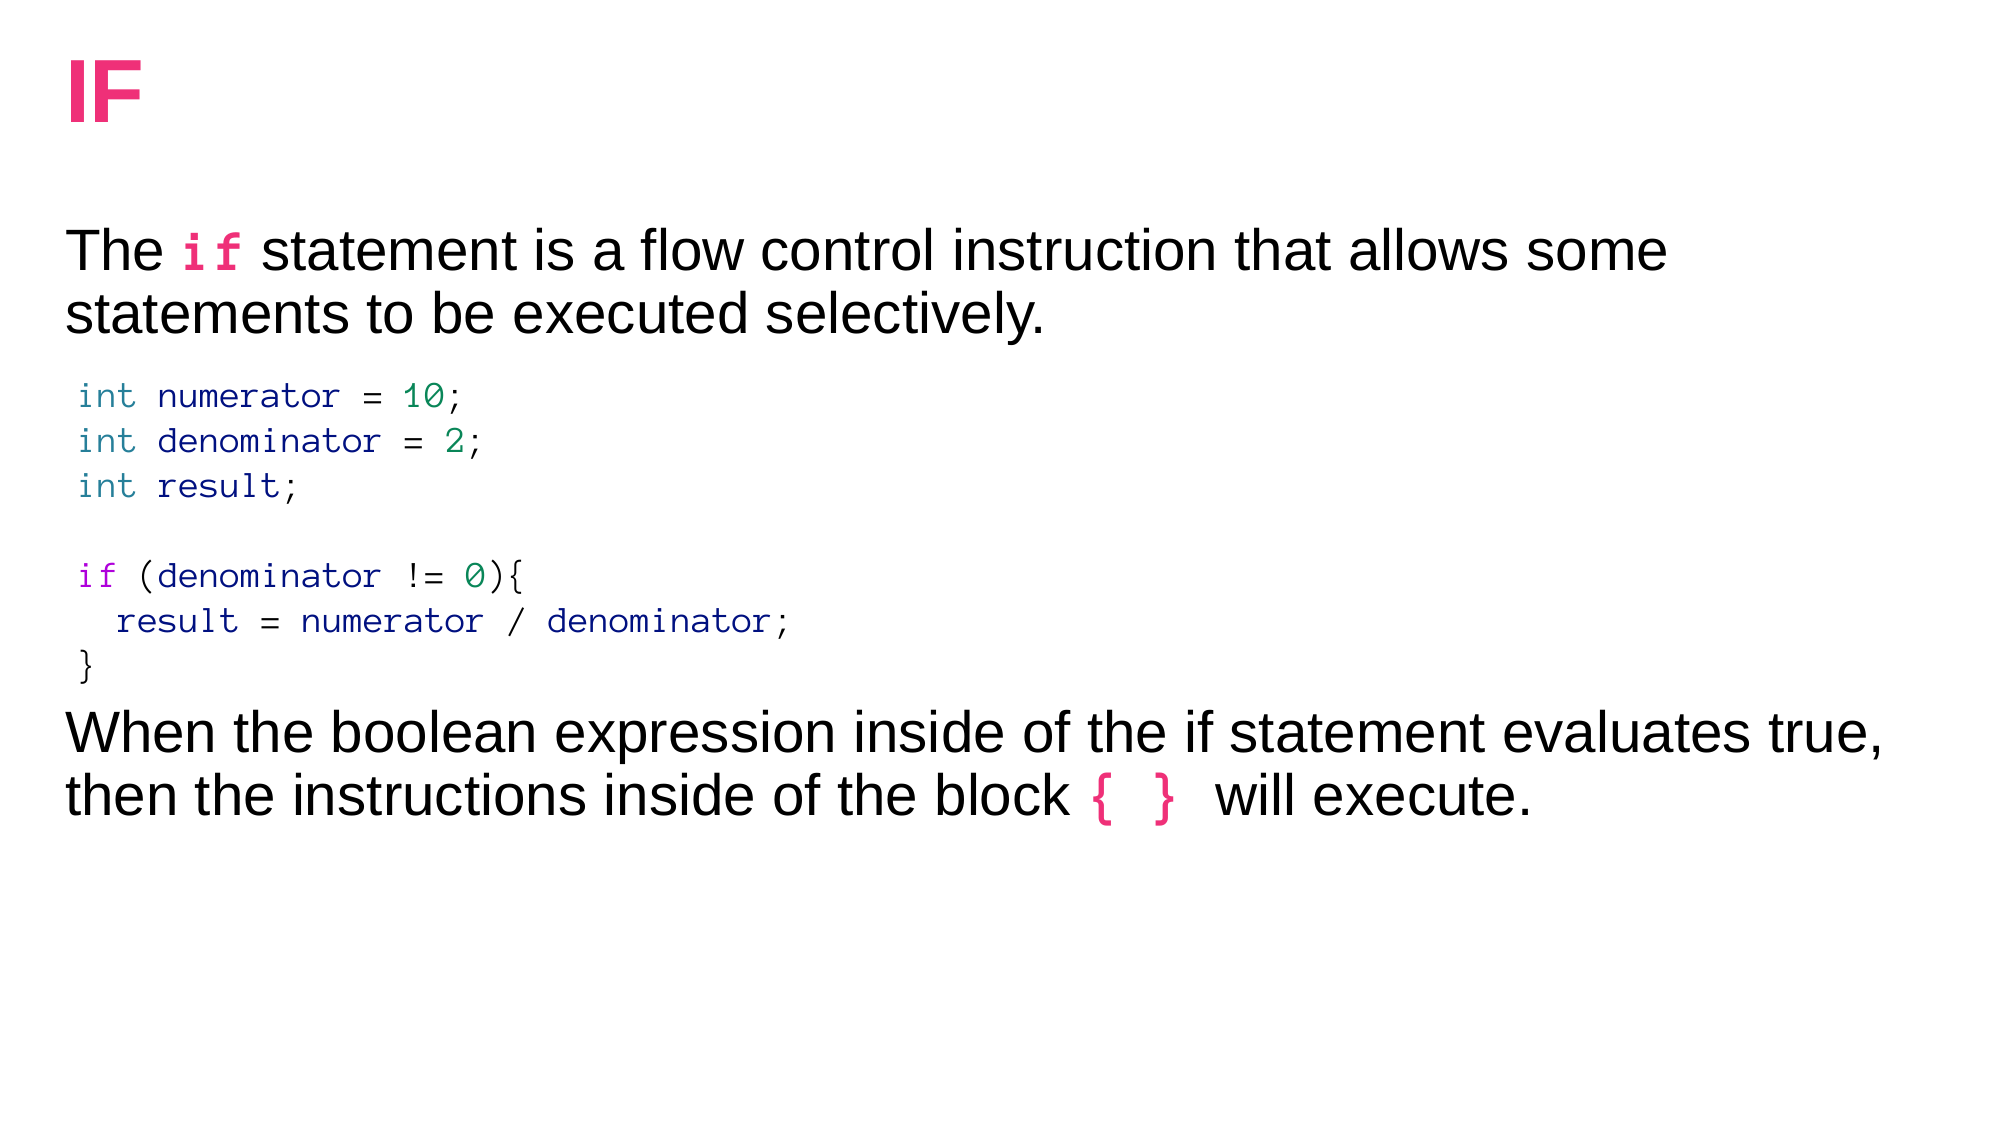

# IF
The if statement is a flow control instruction that allows some statements to be executed selectively.

When the boolean expression inside of the if statement evaluates true, then the instructions inside of the block { } will execute.
int numerator = 10;
int denominator = 2;
int result;
if (denominator != 0){
  result = numerator / denominator;
}